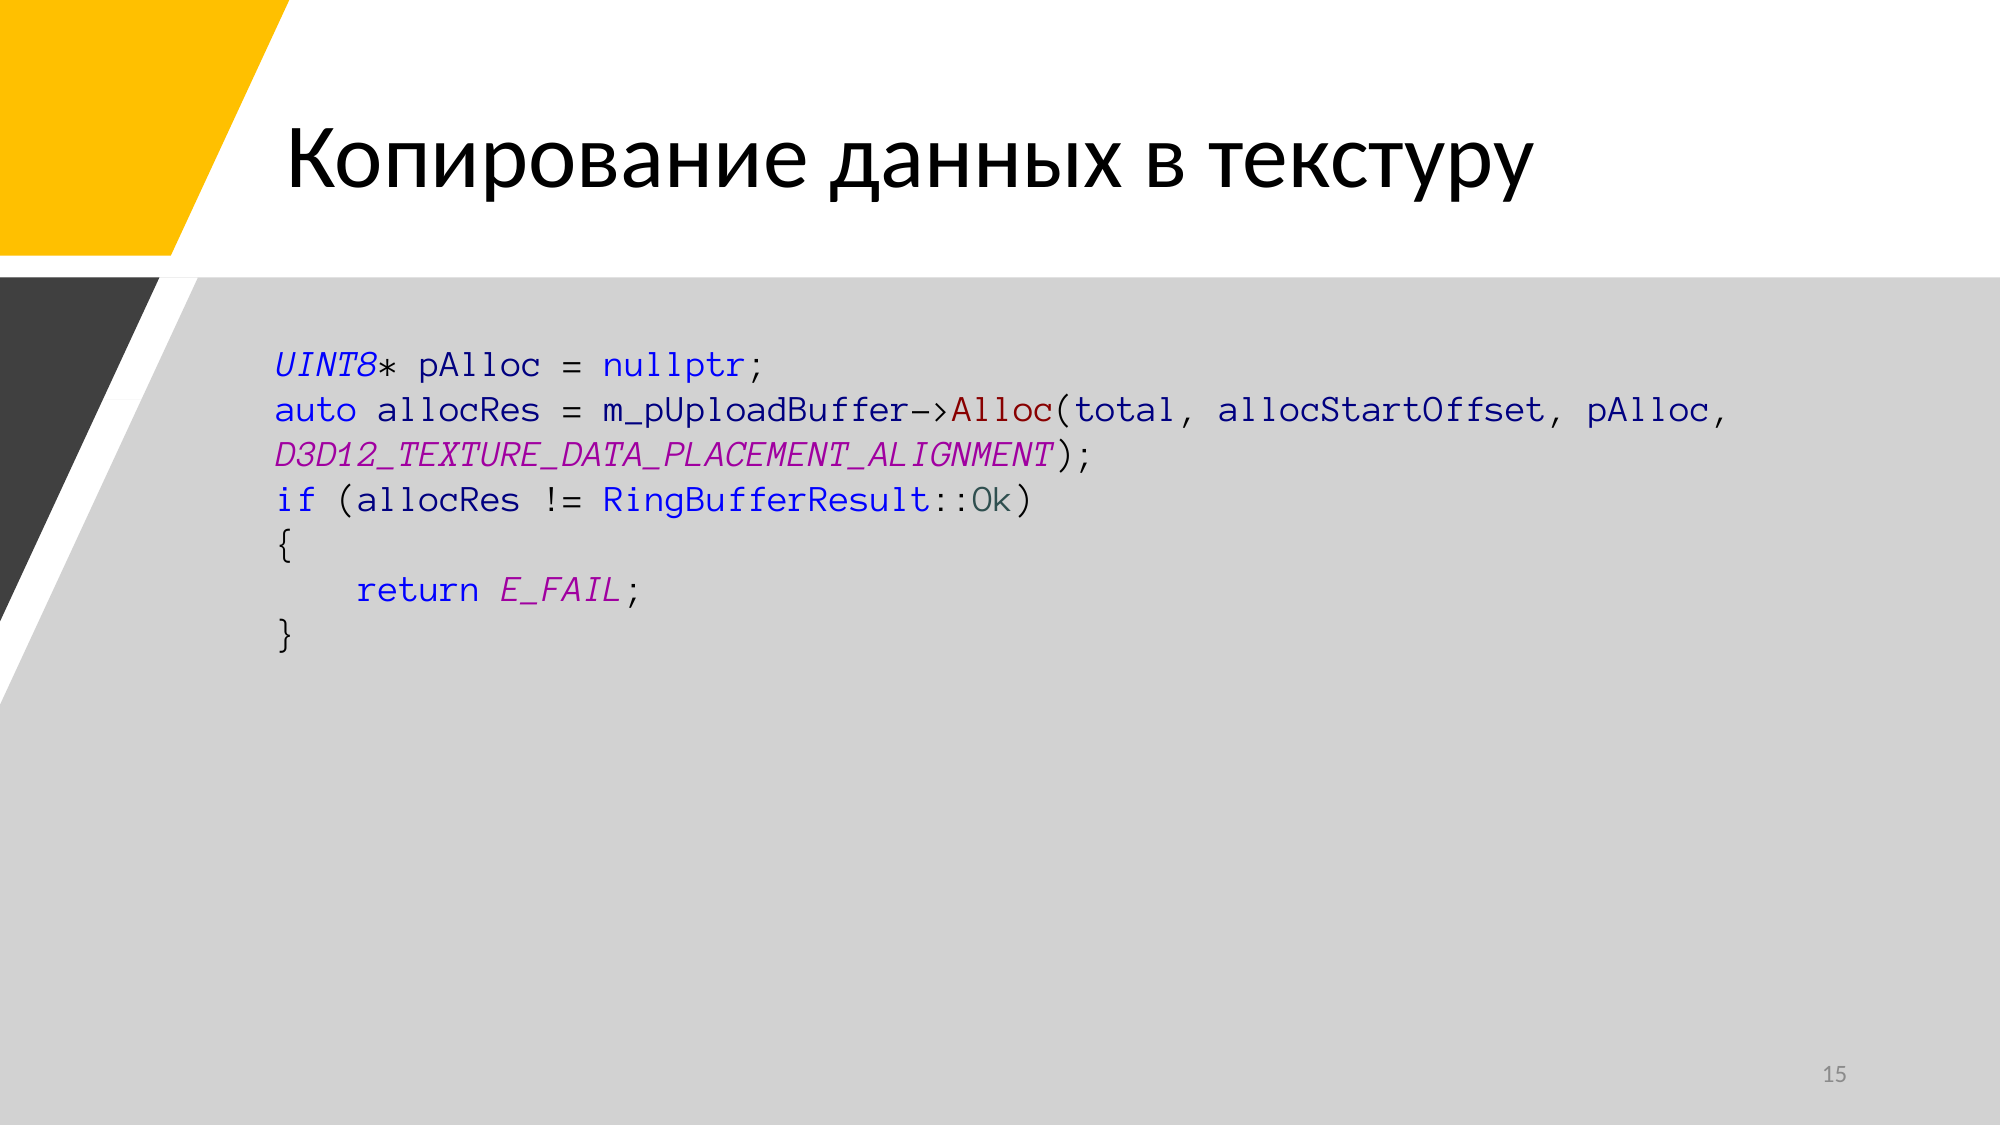

# Копирование данных в текстуру

UINT8* pAlloc = nullptr;
auto allocRes = m_pUploadBuffer->Alloc(total, allocStartOffset, pAlloc, D3D12_TEXTURE_DATA_PLACEMENT_ALIGNMENT);
if (allocRes != RingBufferResult::Ok)
{
    return E_FAIL;
}
15